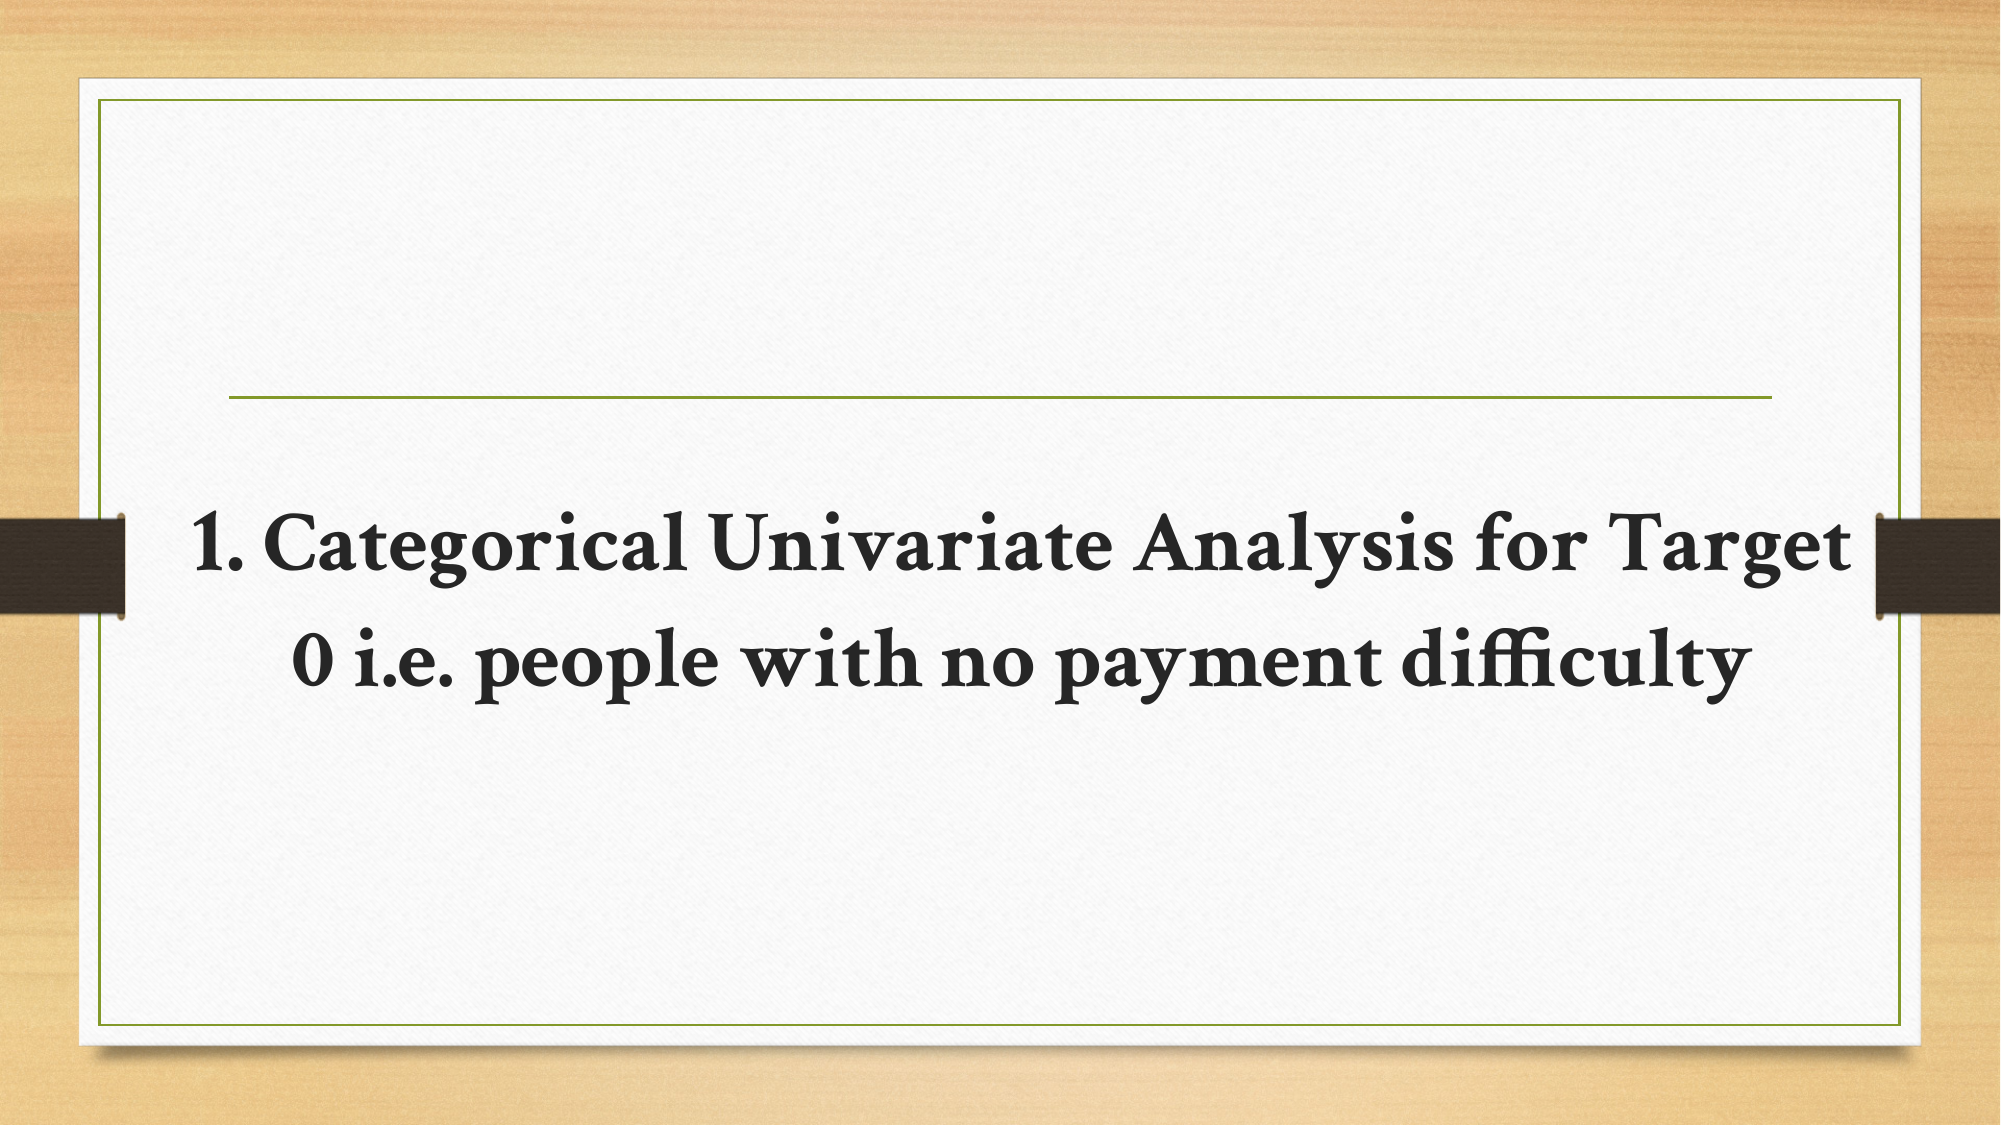

# 1. Categorical Univariate Analysis for Target 0 i.e. people with no payment difficulty